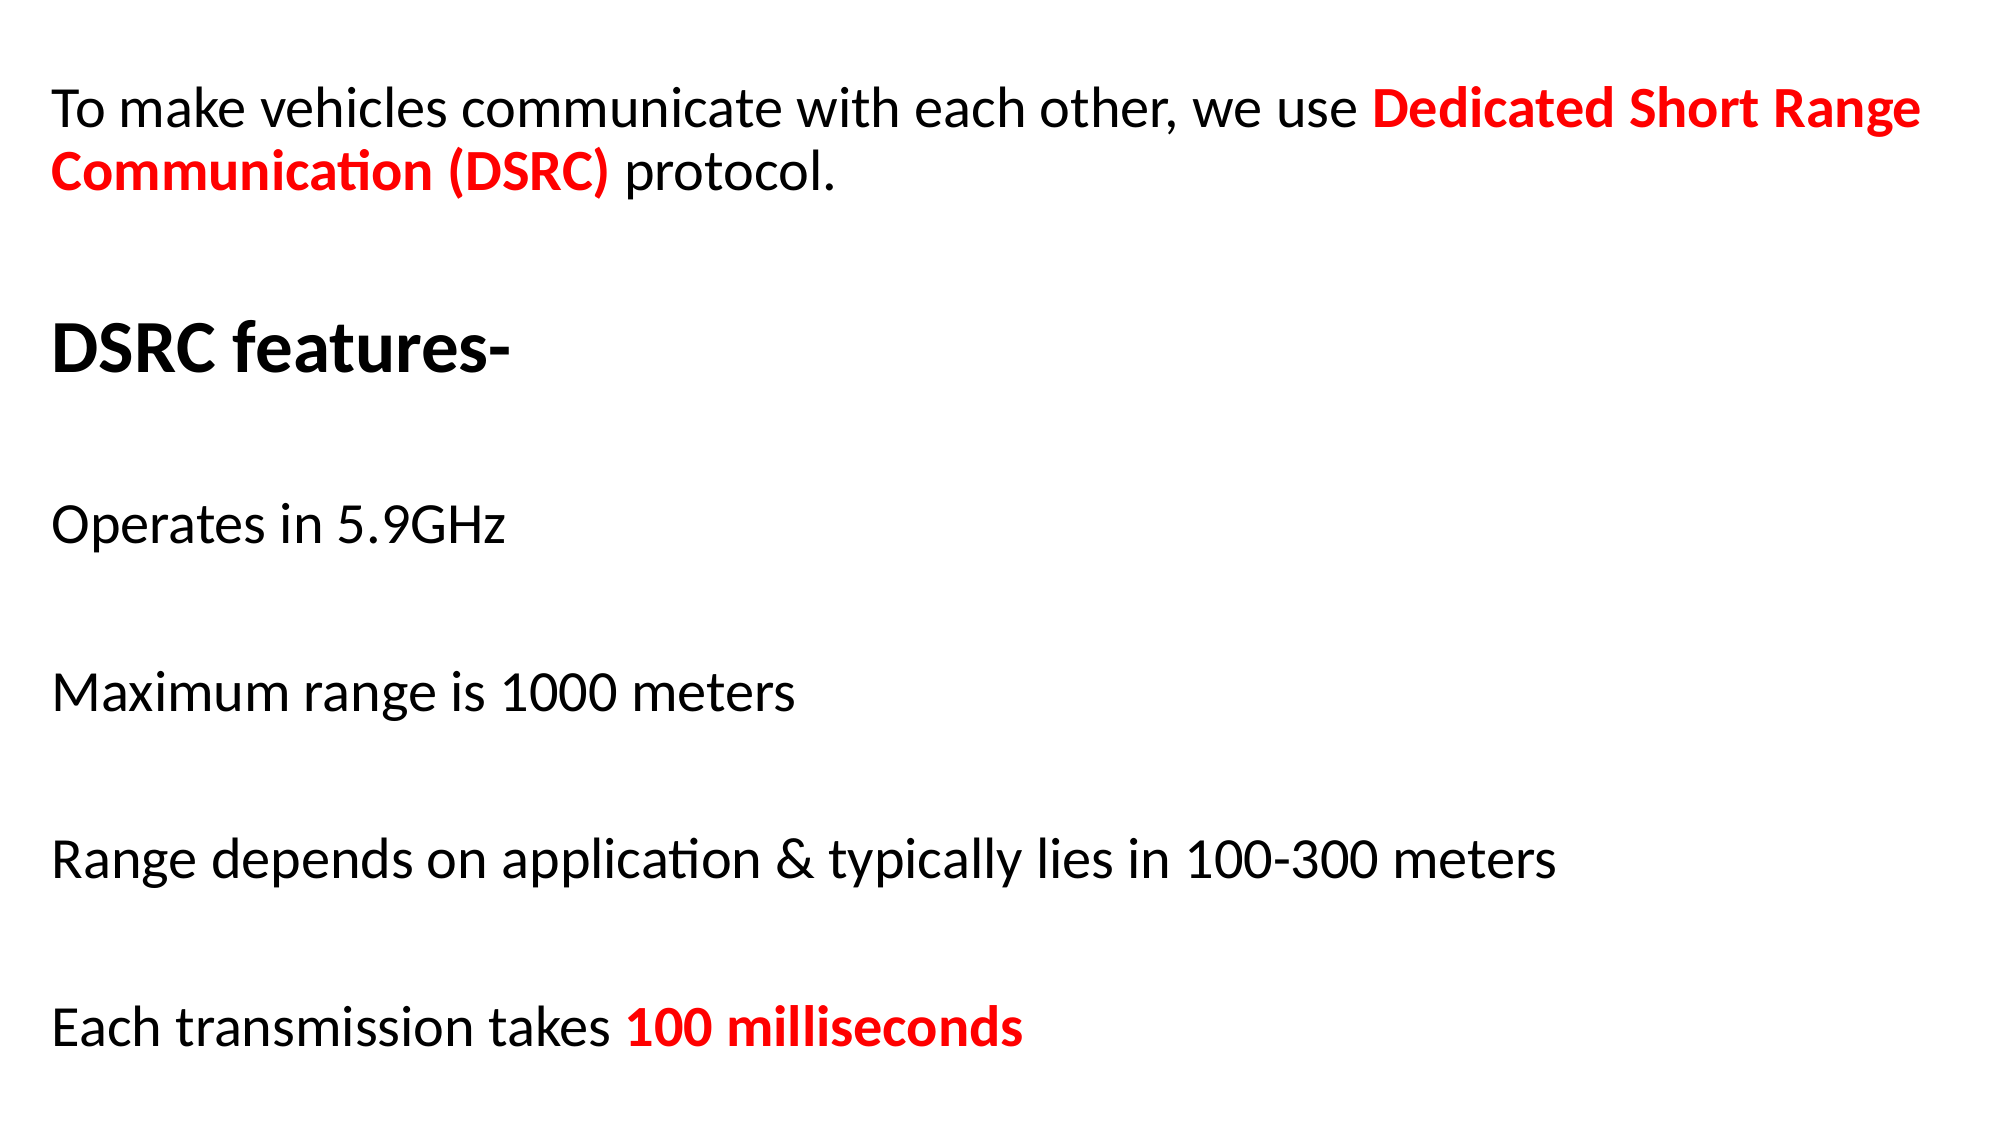

To make vehicles communicate with each other, we use Dedicated Short Range Communication (DSRC) protocol.

DSRC features-

Operates in 5.9GHz

Maximum range is 1000 meters

Range depends on application & typically lies in 100-300 meters

Each transmission takes 100 milliseconds